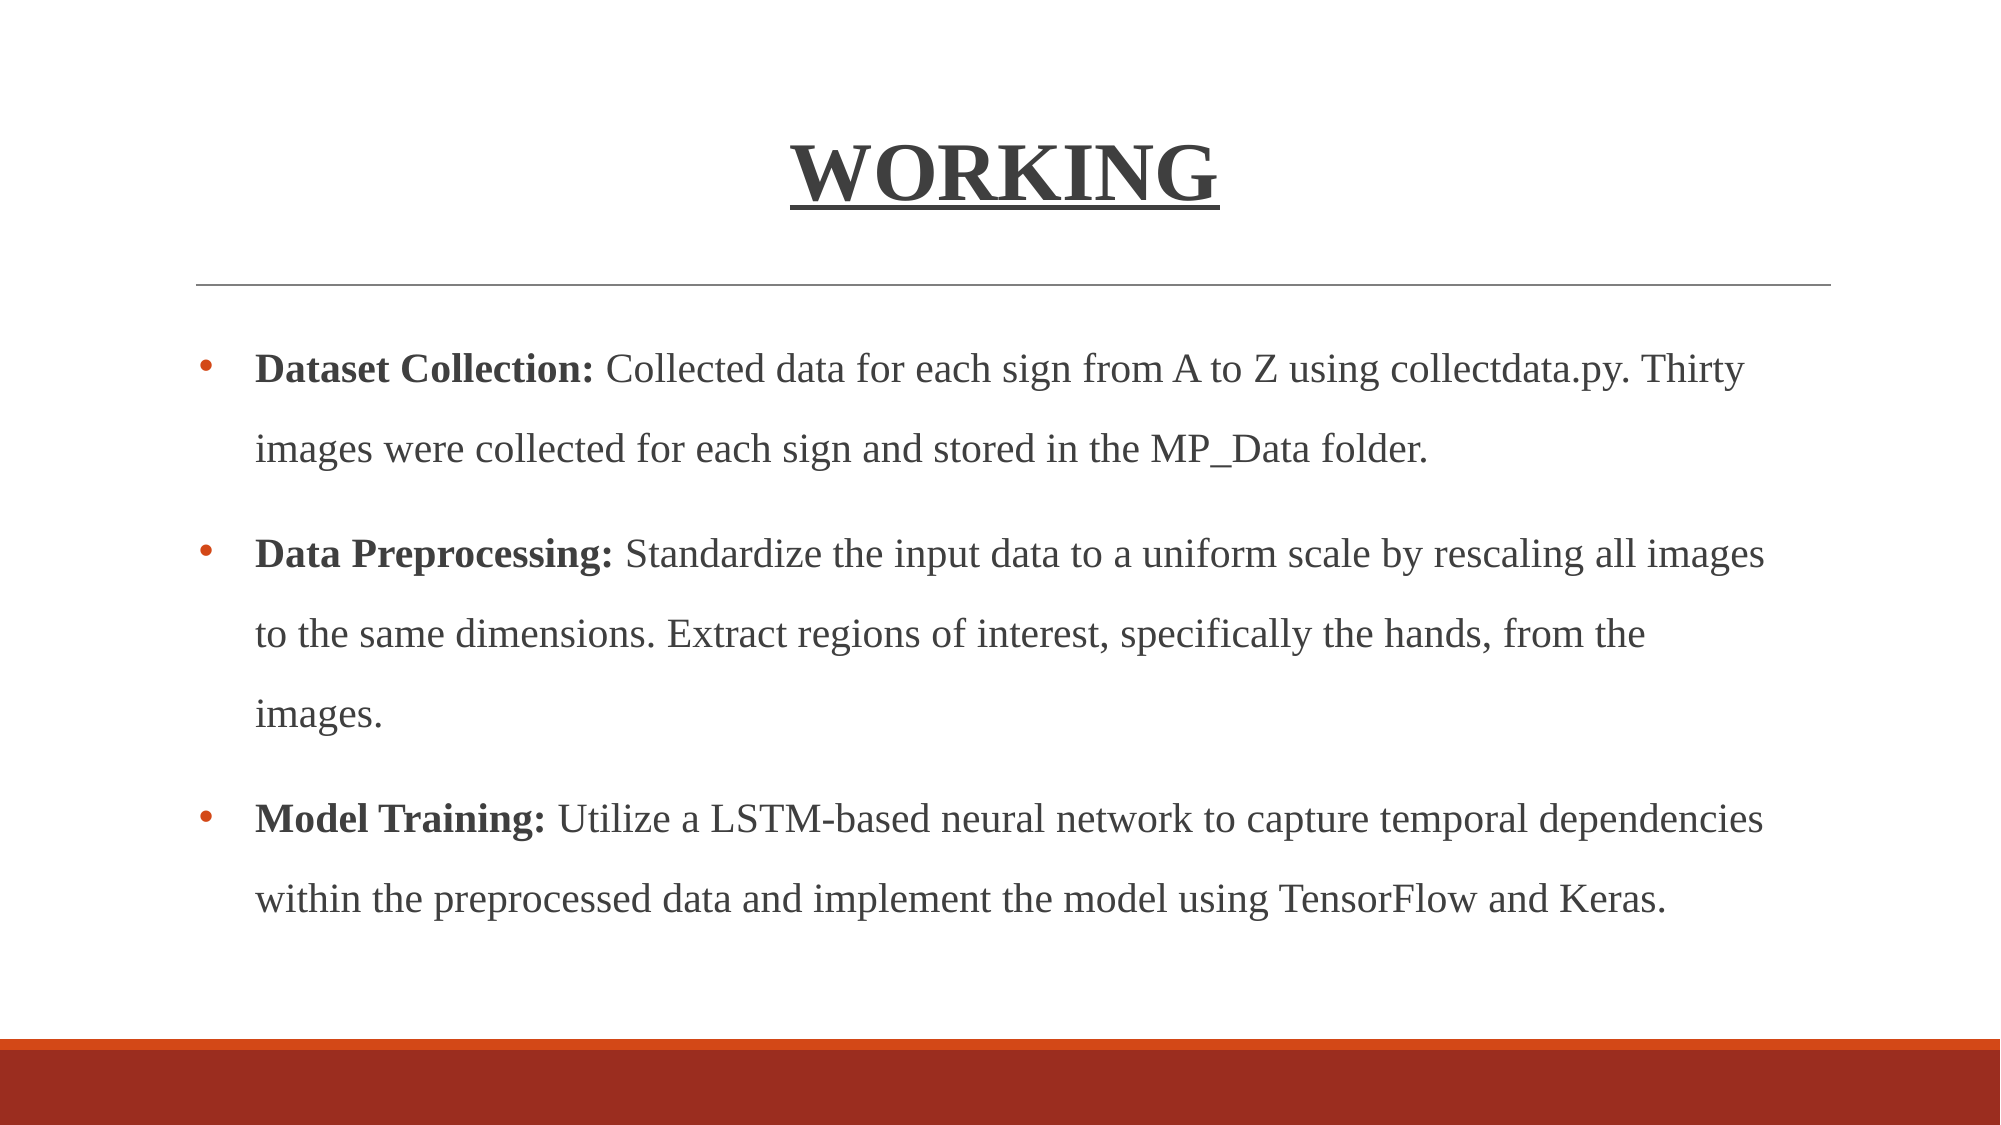

# WORKING
Dataset Collection: Collected data for each sign from A to Z using collectdata.py. Thirty images were collected for each sign and stored in the MP_Data folder.
Data Preprocessing: Standardize the input data to a uniform scale by rescaling all images to the same dimensions. Extract regions of interest, specifically the hands, from the images.
Model Training: Utilize a LSTM-based neural network to capture temporal dependencies within the preprocessed data and implement the model using TensorFlow and Keras.
11